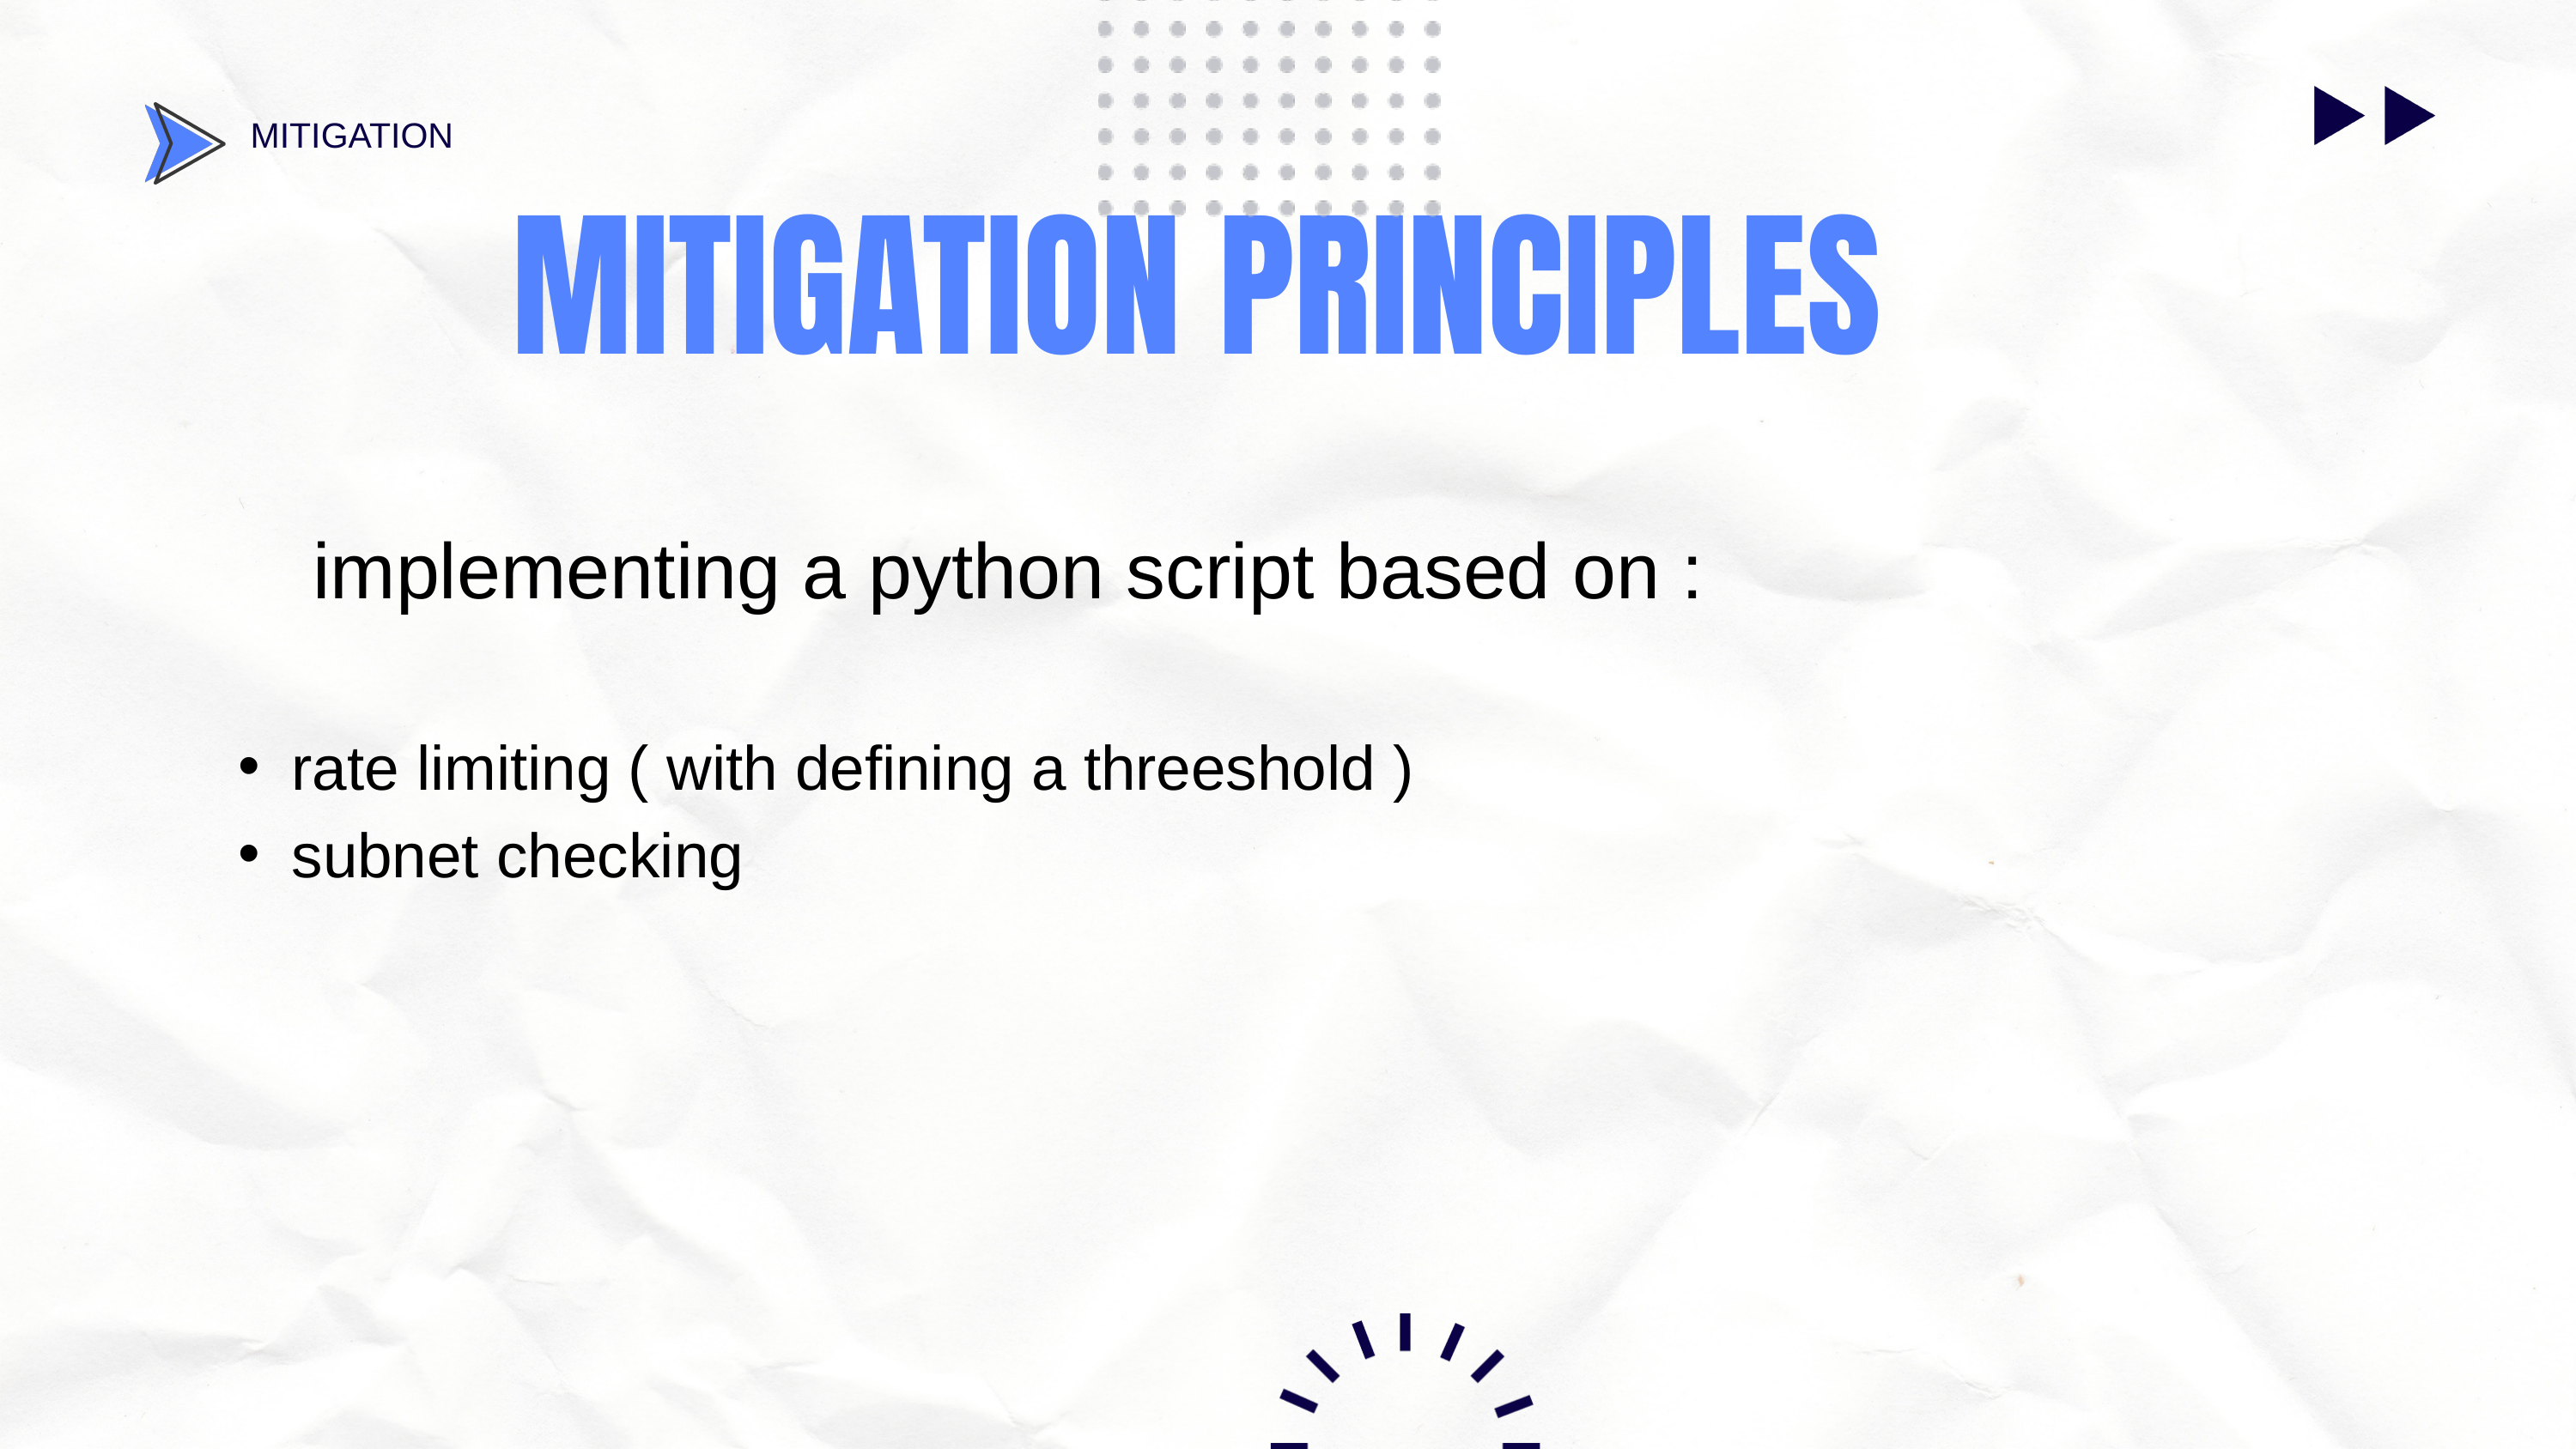

MITIGATION
MITIGATION PRINCIPLES
implementing a python script based on :
rate limiting ( with defining a threeshold )
subnet checking